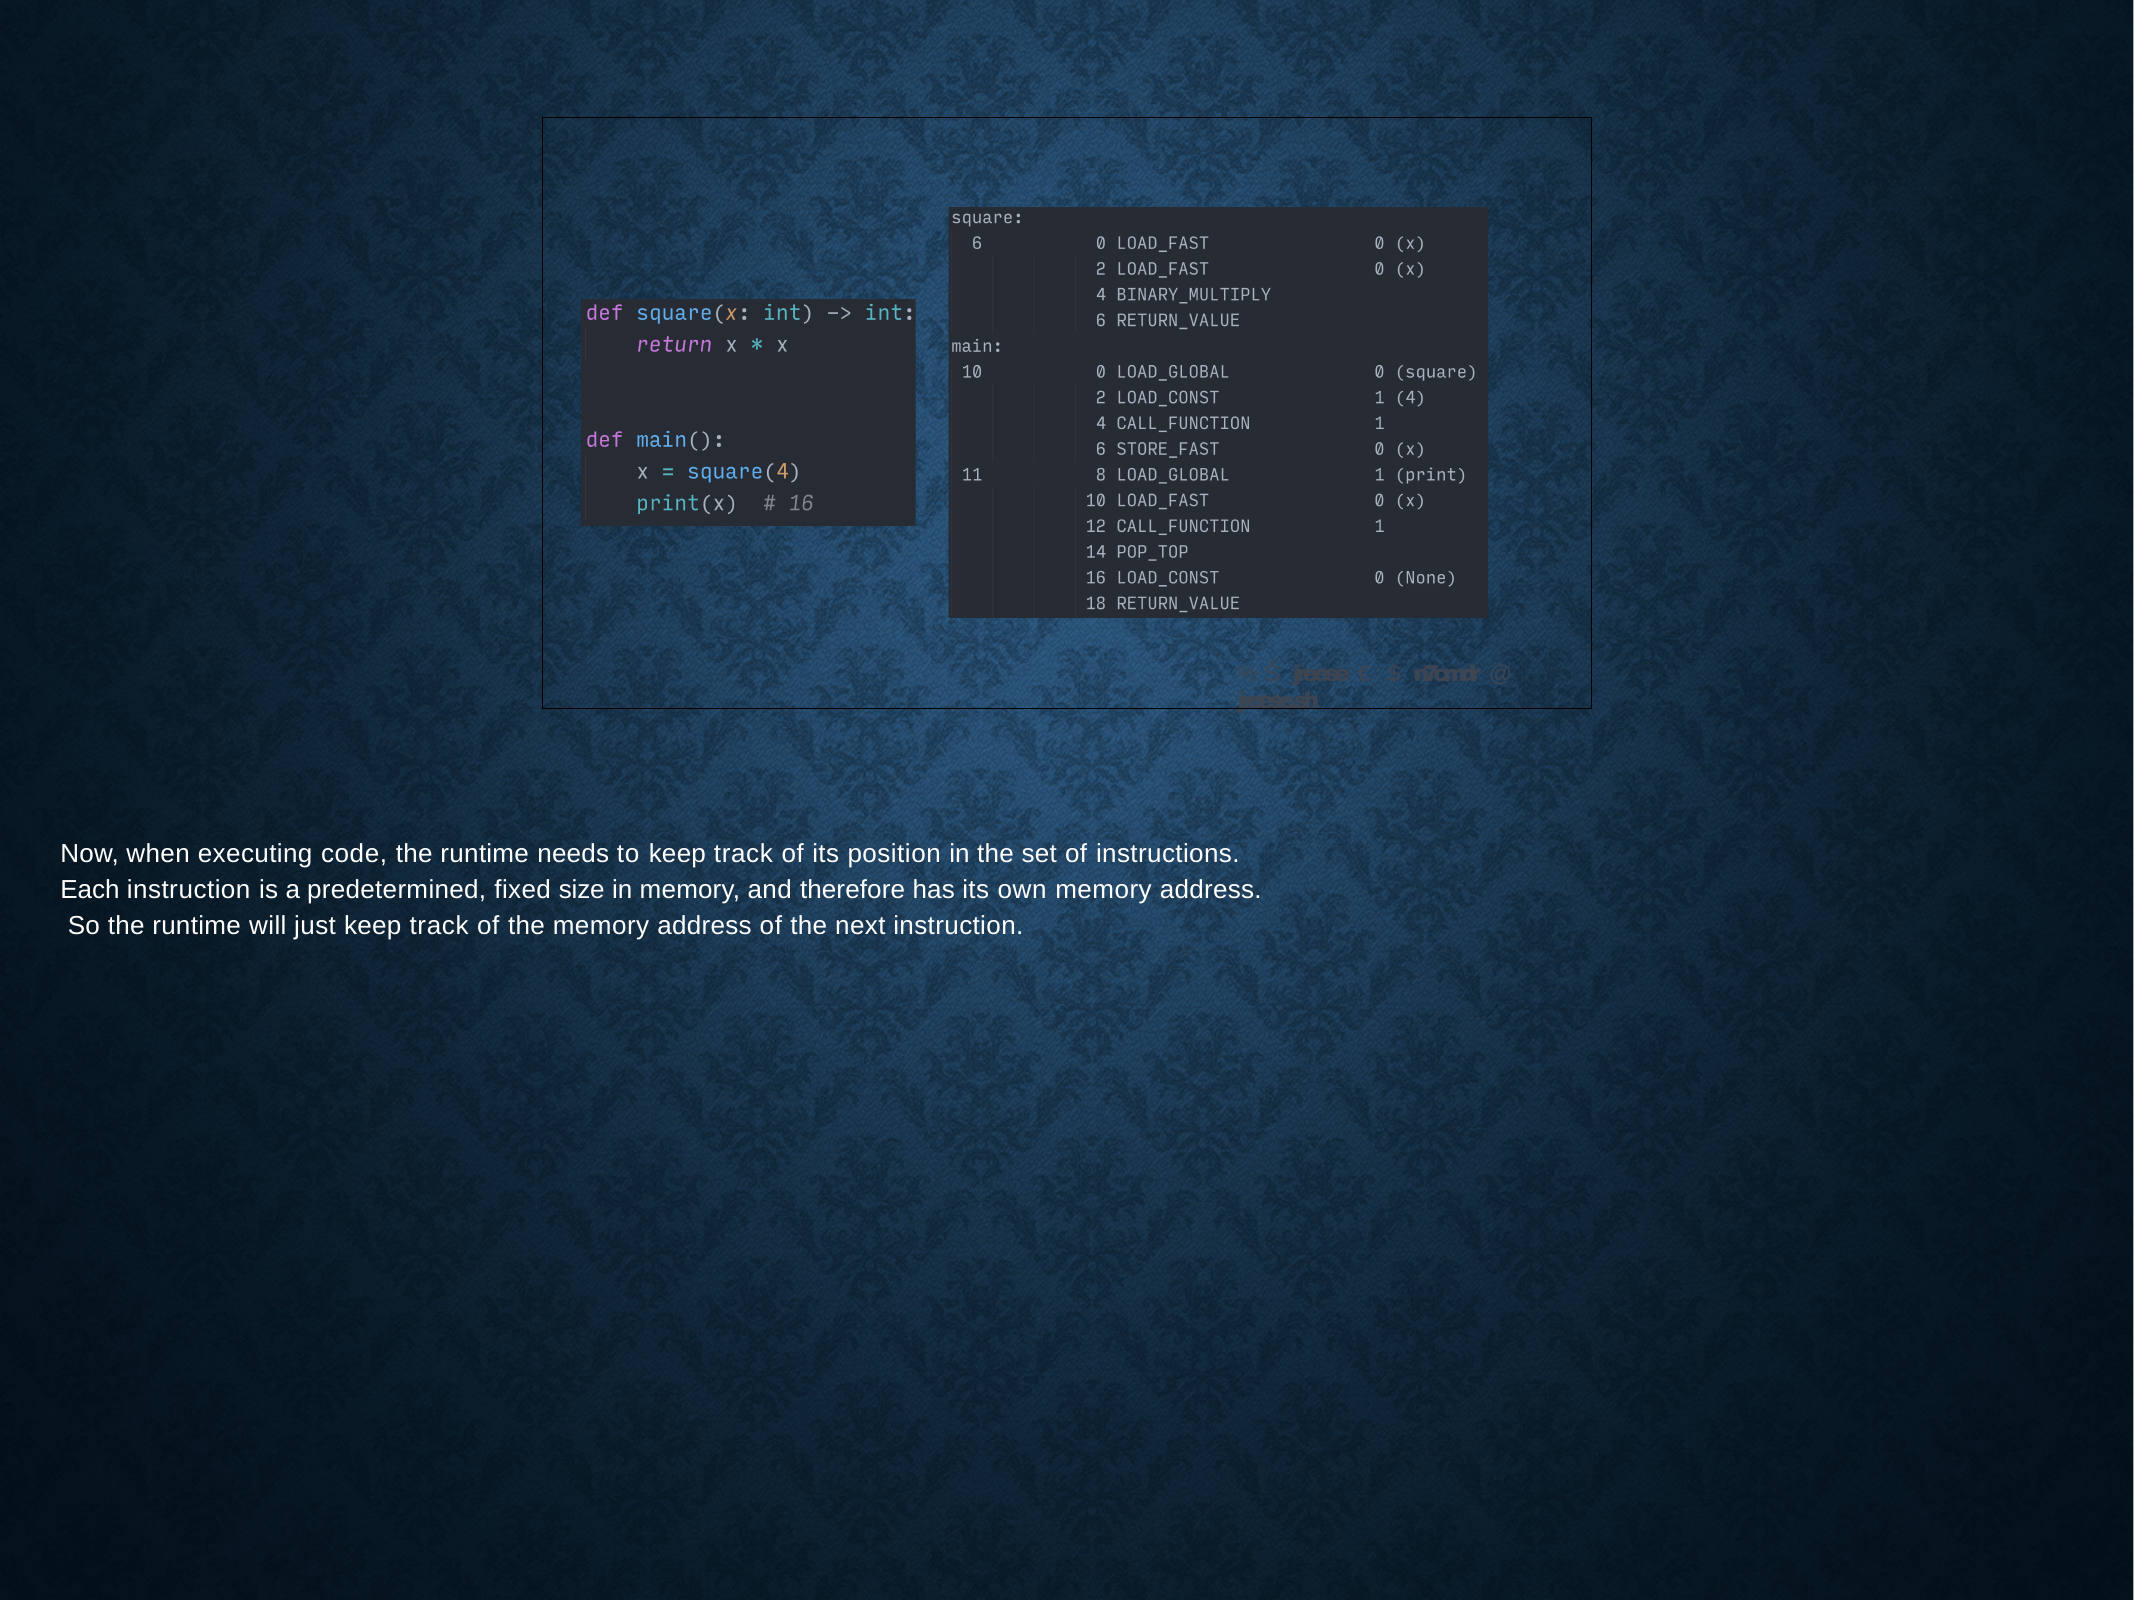

% Š jreese € $ n7cmdr @ jreese.sh
Now, when executing code, the runtime needs to keep track of its position in the set of instructions.  Each instruction is a predetermined, fixed size in memory, and therefore has its own memory address.  So the runtime will just keep track of the memory address of the next instruction.